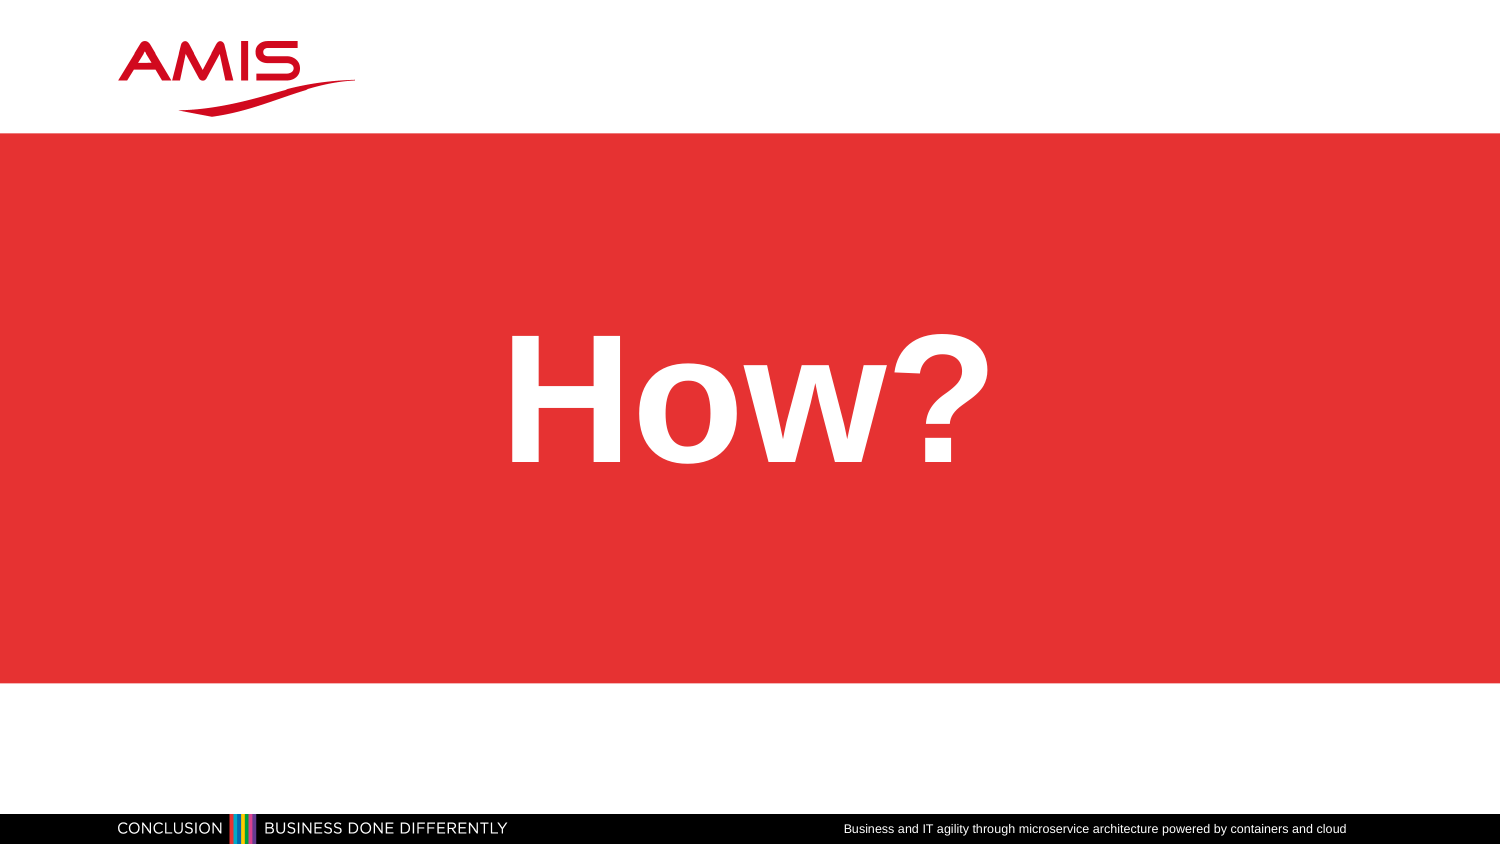

# How?
Business and IT agility through microservice architecture powered by containers and cloud